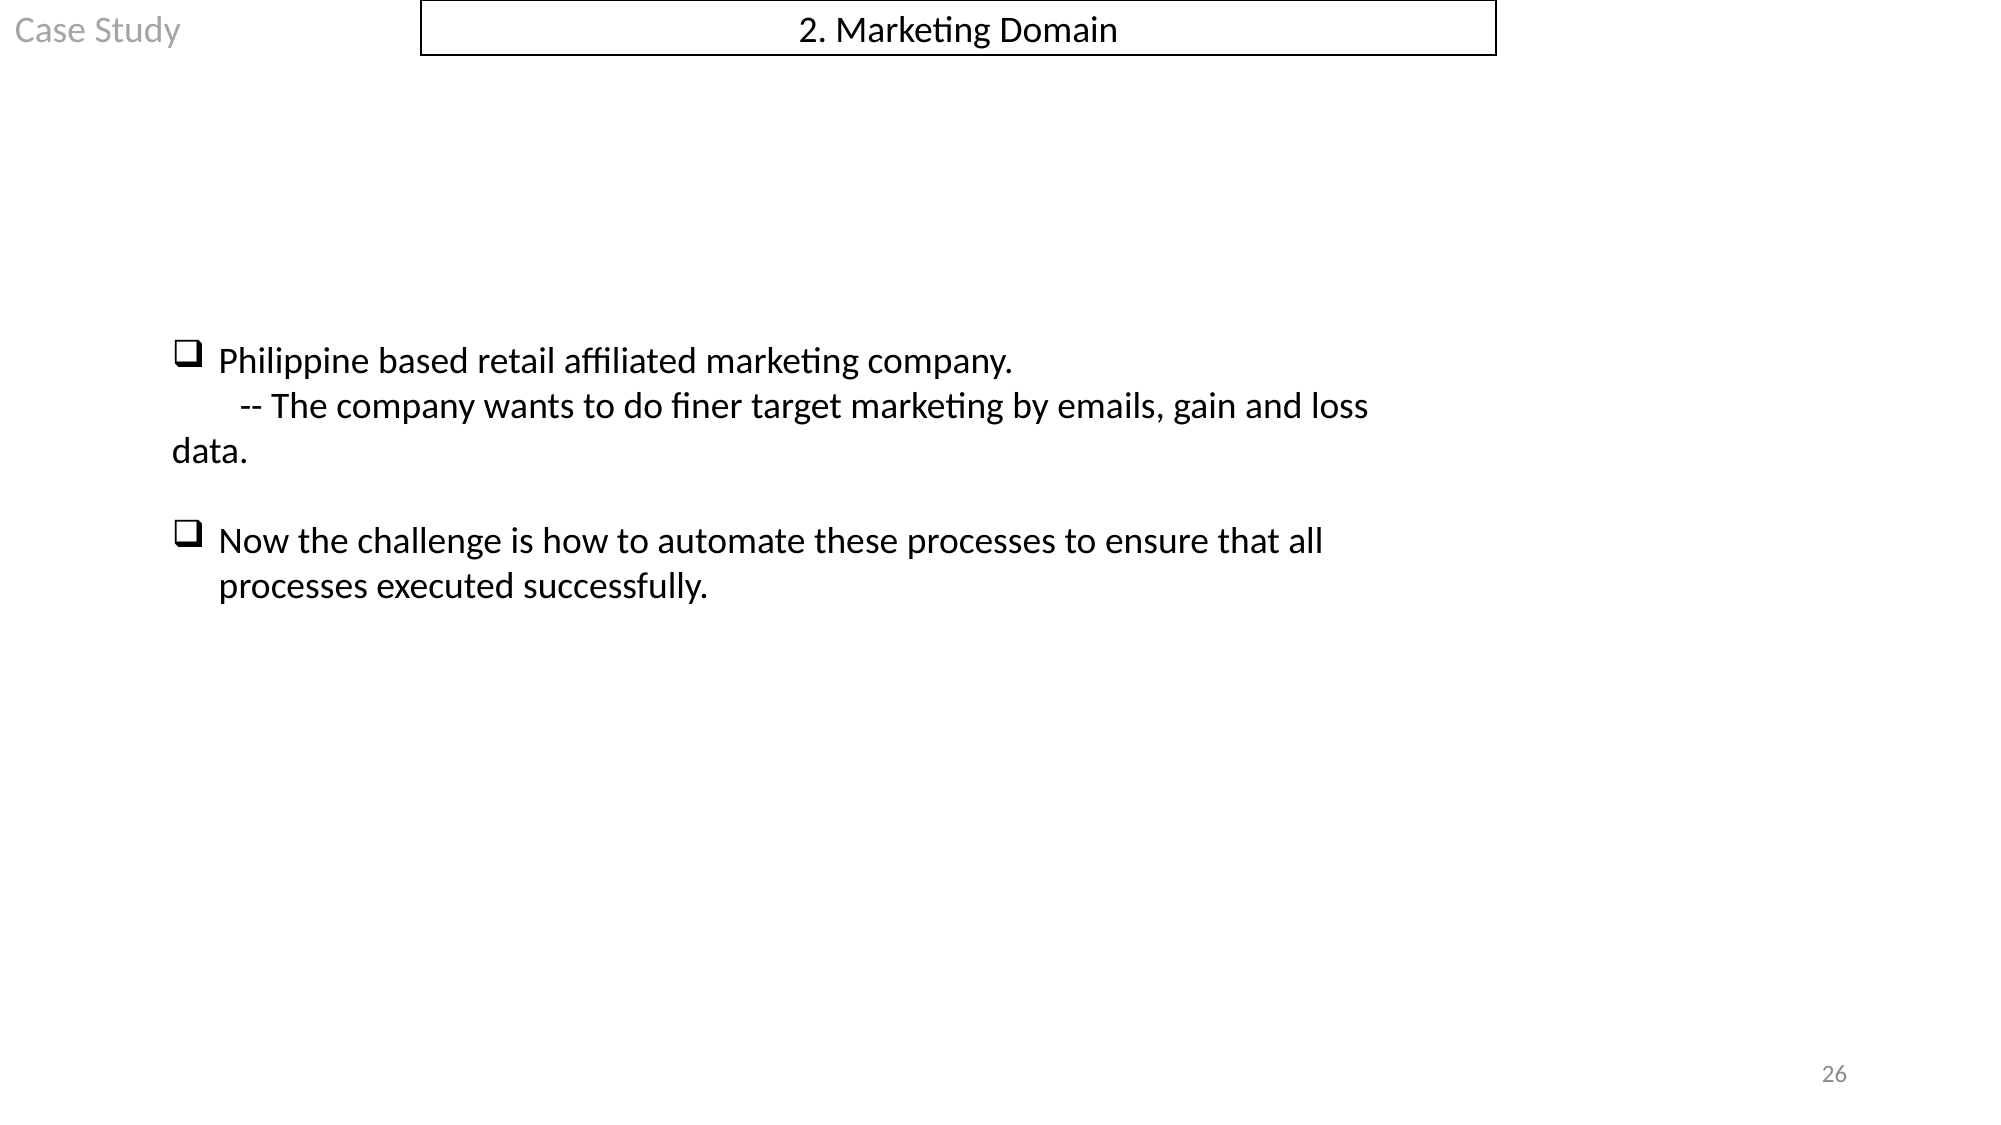

Case Study
2. Marketing Domain
Philippine based retail affiliated marketing company.
        -- The company wants to do finer target marketing by emails, gain and loss data.

Now the challenge is how to automate these processes to ensure that all processes executed successfully.
26